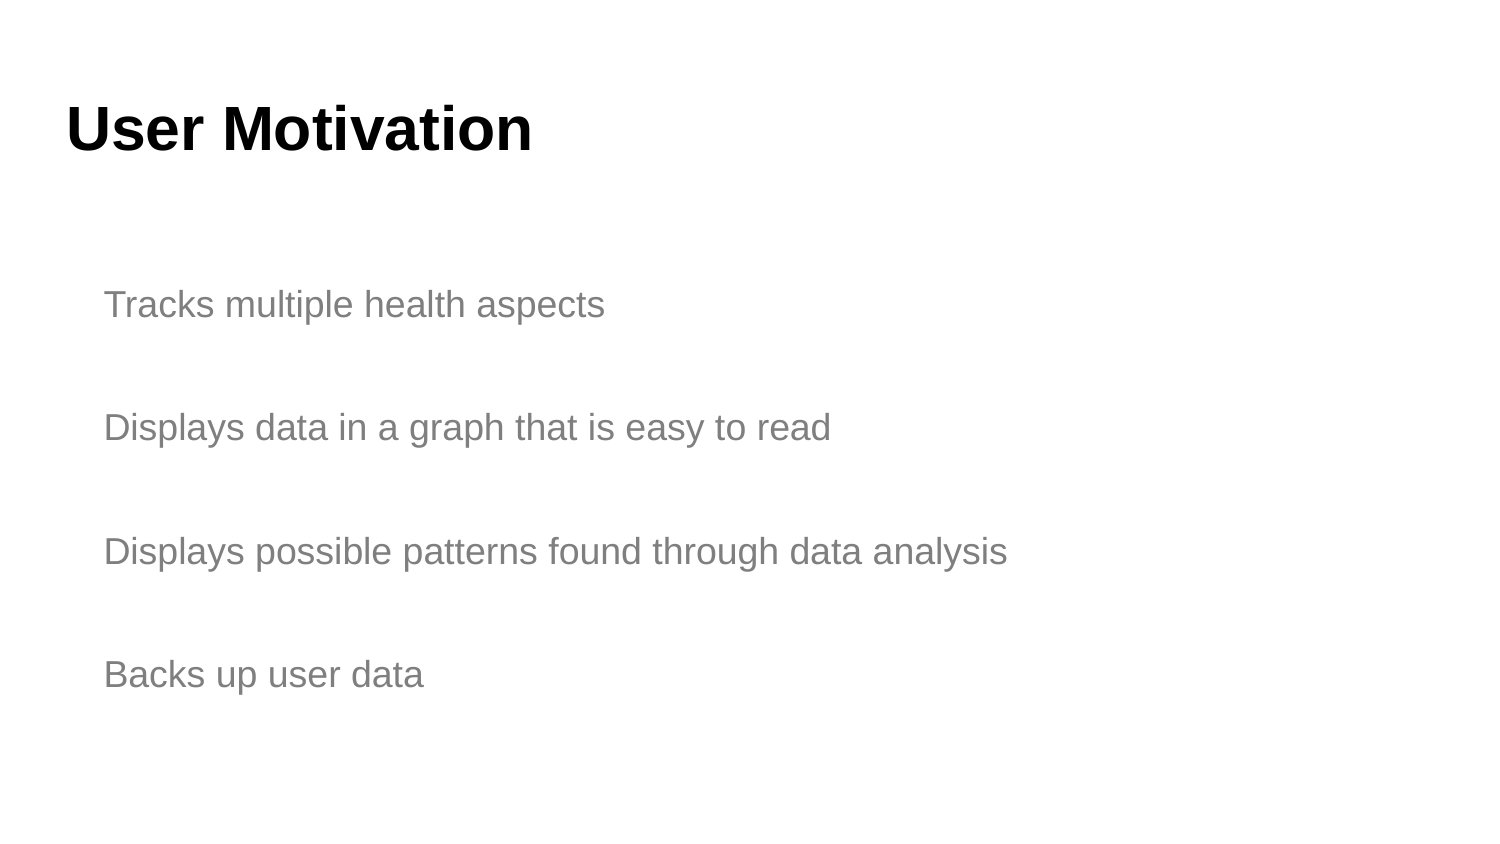

# User Motivation

Tracks multiple health aspects
Displays data in a graph that is easy to read
Displays possible patterns found through data analysis
Backs up user data